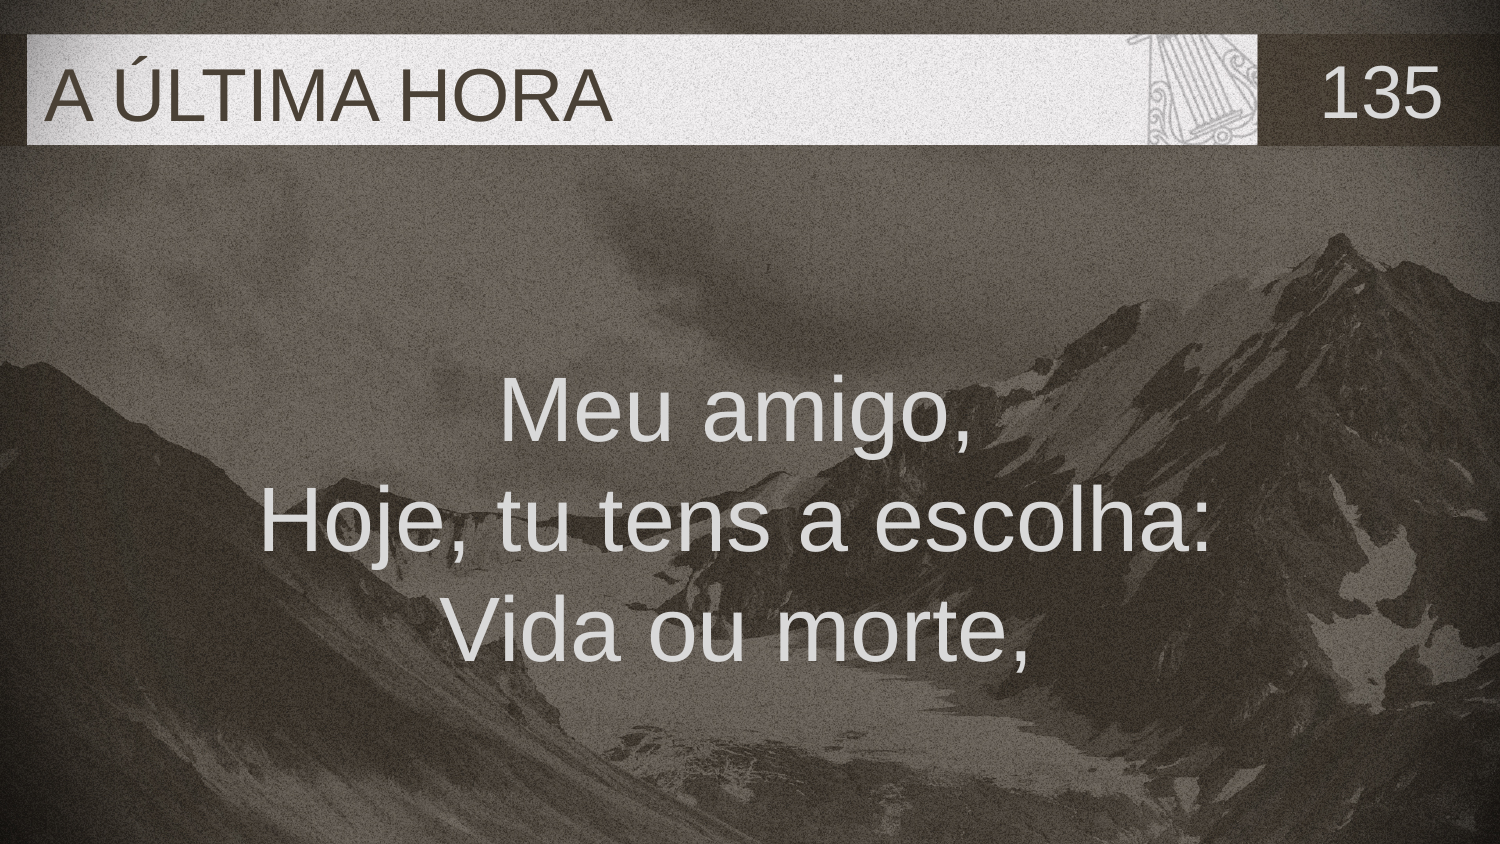

# A ÚLTIMA HORA
135
Meu amigo,
Hoje, tu tens a escolha:
Vida ou morte,